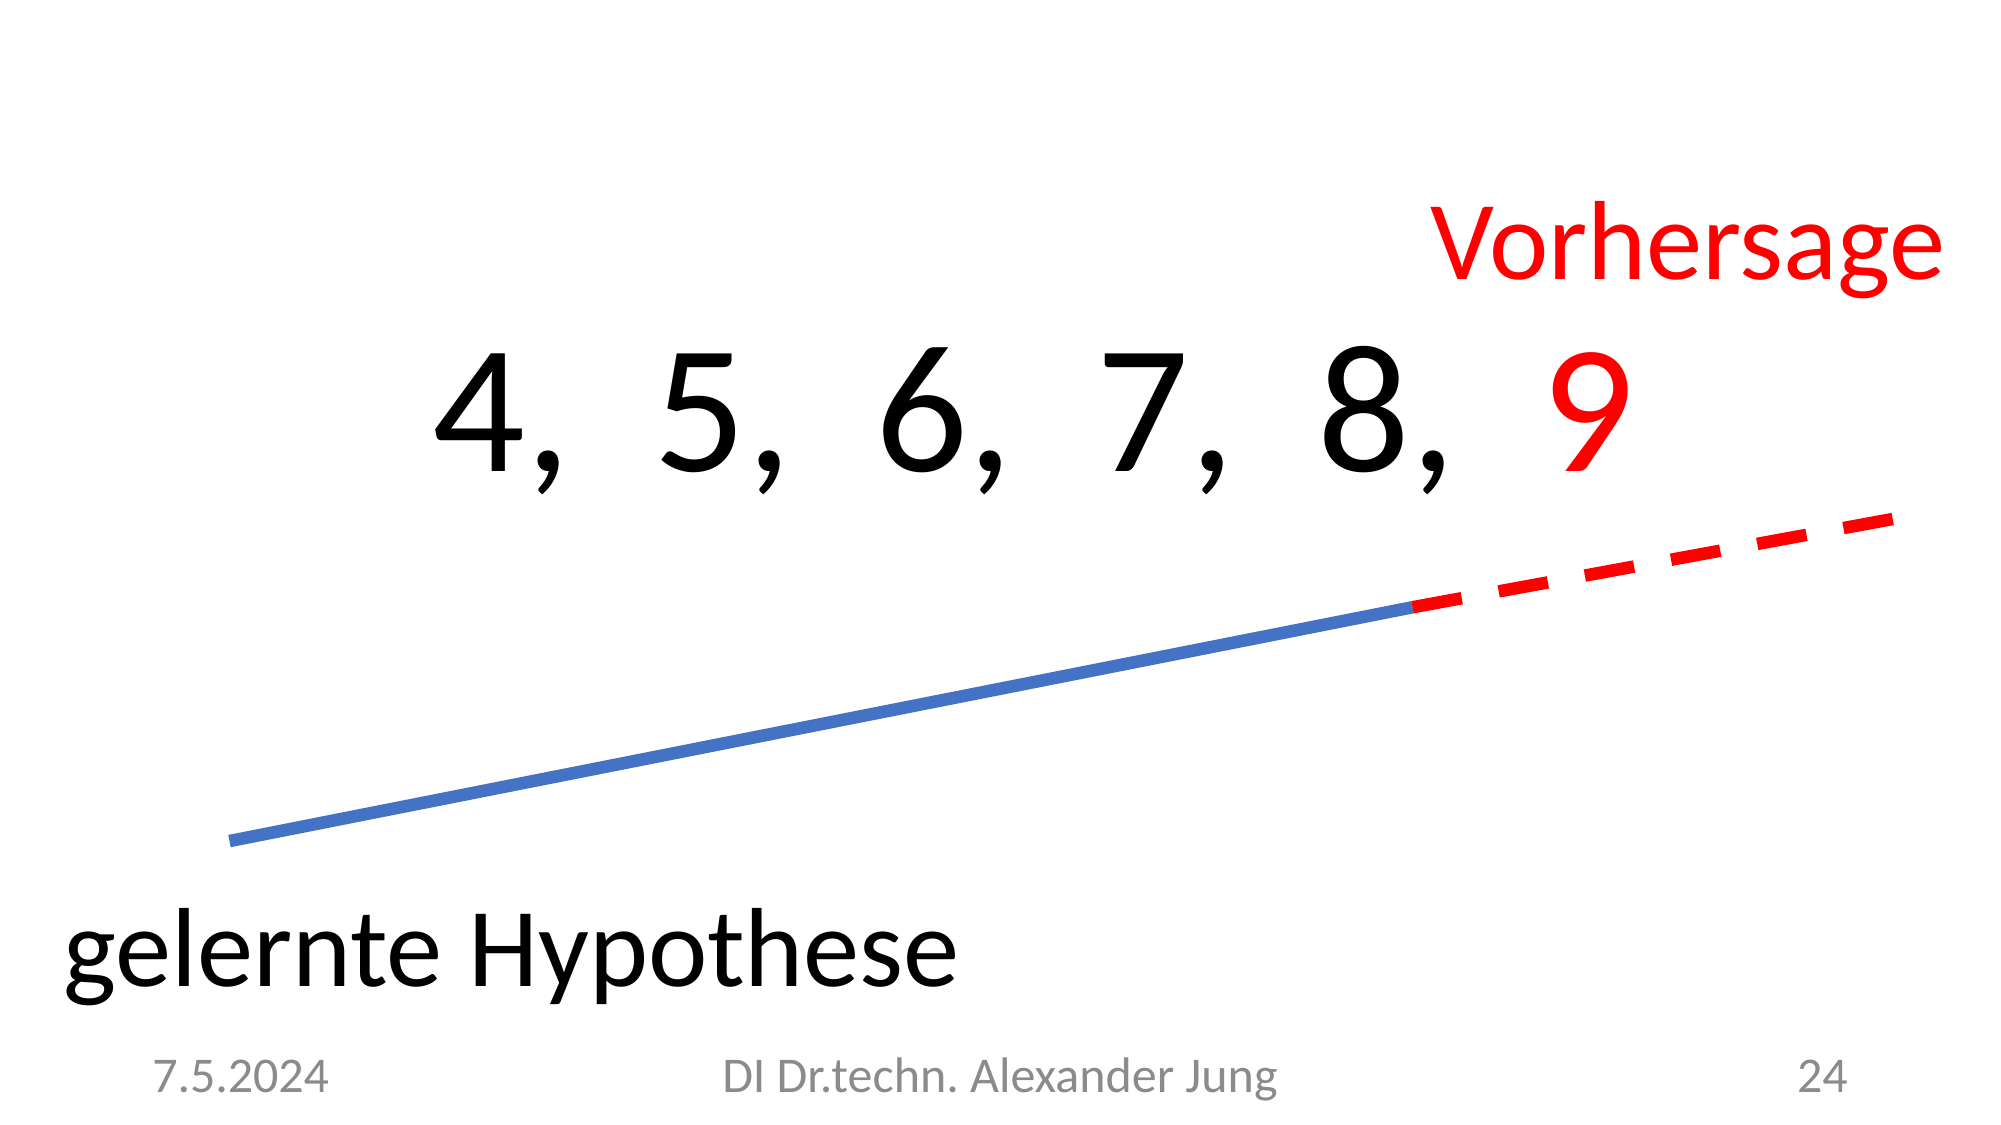

Vorhersage
4,  5,  6,  7,  8,  9
gelernte Hypothese
7.5.2024
DI Dr.techn. Alexander Jung
24